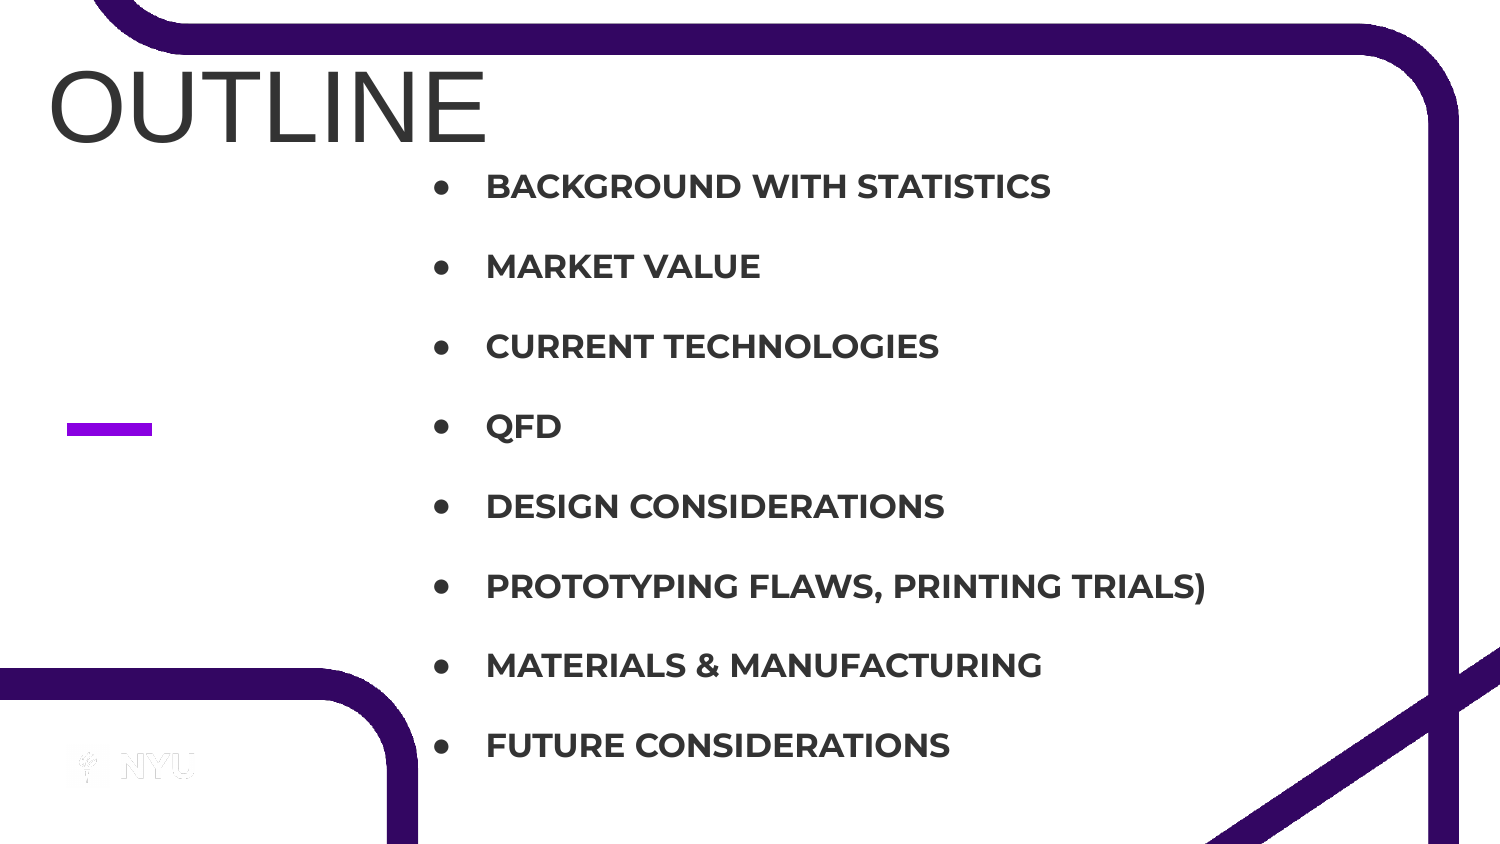

# OUTLINE
BACKGROUND WITH STATISTICS

MARKET VALUE

CURRENT TECHNOLOGIES

QFD

DESIGN CONSIDERATIONS

PROTOTYPING FLAWS, PRINTING TRIALS)

MATERIALS & MANUFACTURING

FUTURE CONSIDERATIONS

Presentation Part One Subtitle